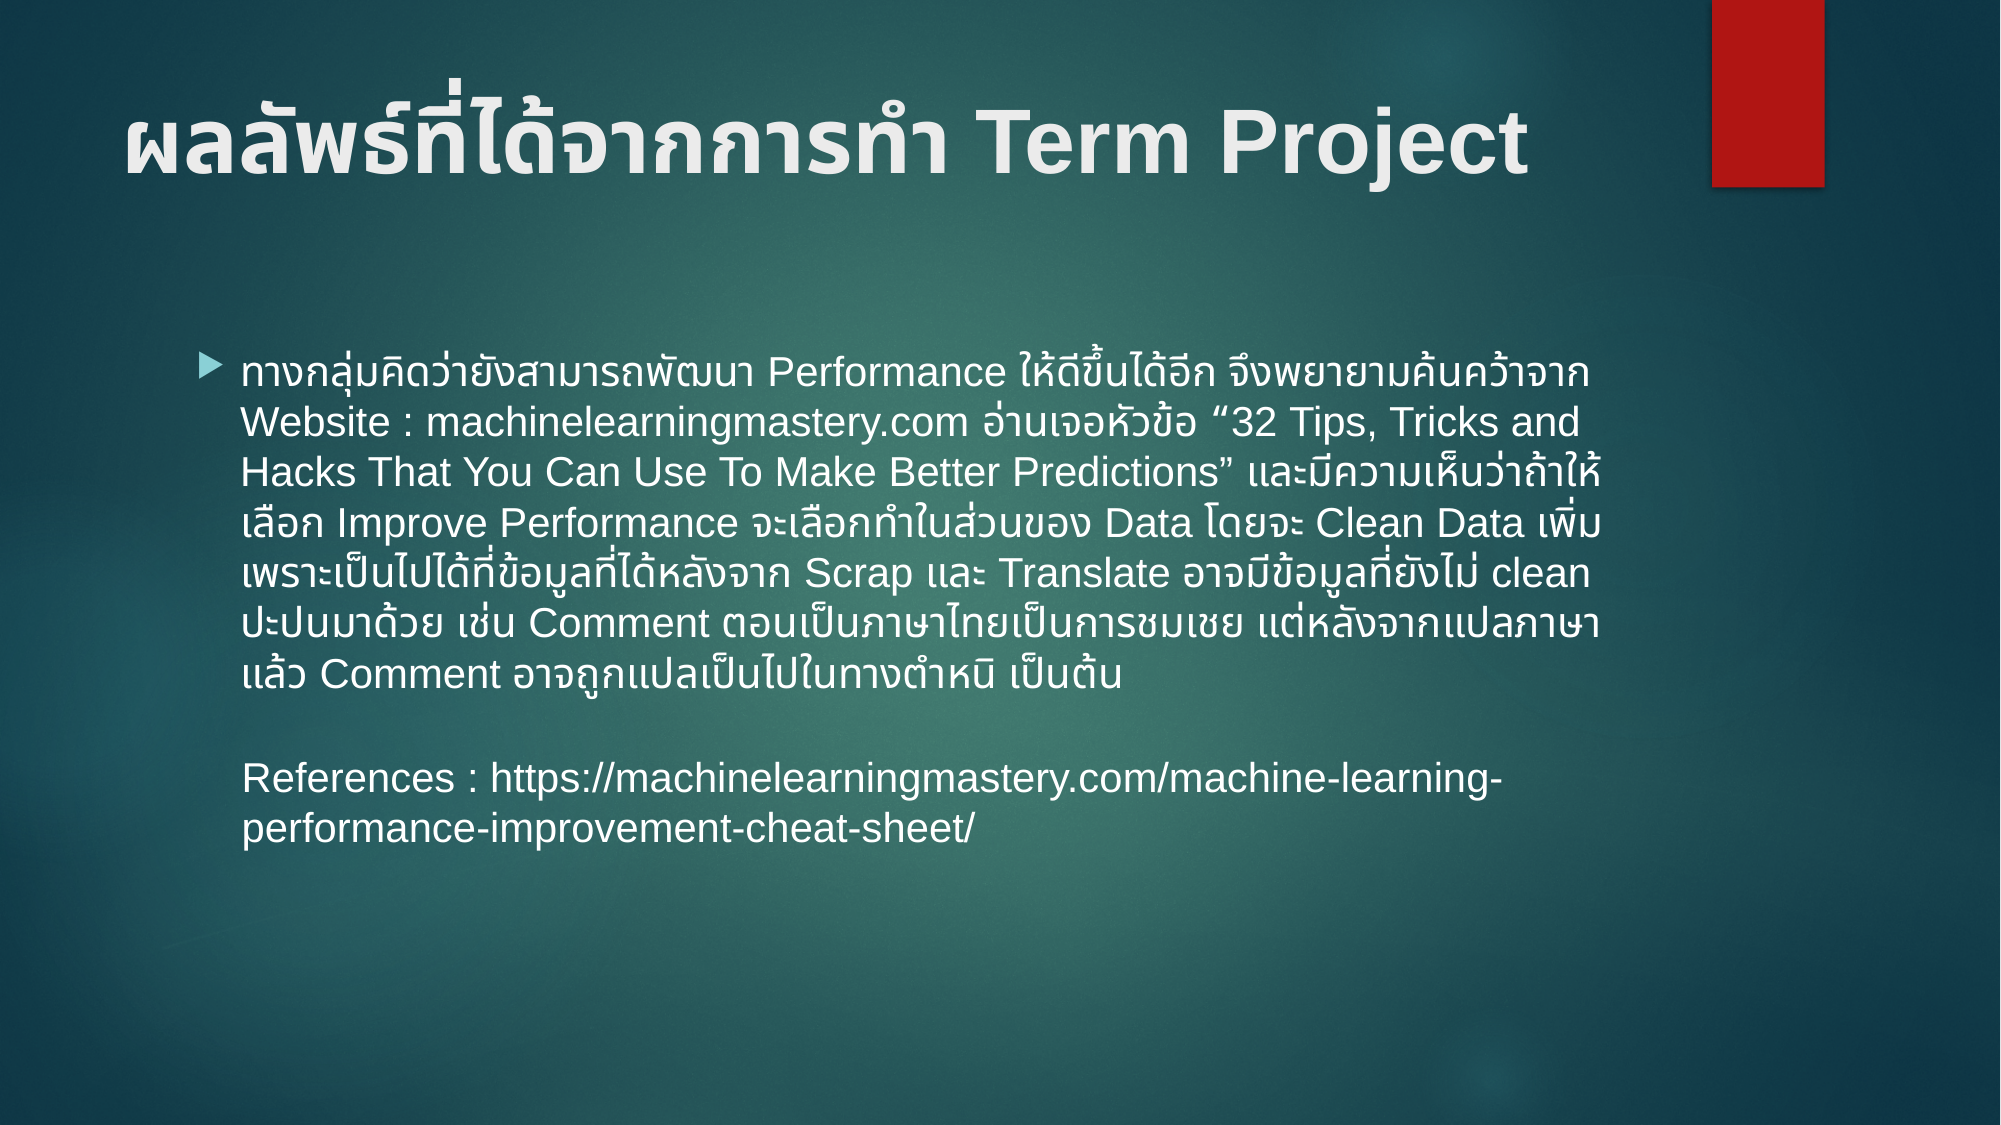

# ผลลัพธ์ที่ได้จากการทำ Term Project
ทางกลุ่มคิดว่ายังสามารถพัฒนา Performance ให้ดีขึ้นได้อีก จึงพยายามค้นคว้าจาก Website : machinelearningmastery.com อ่านเจอหัวข้อ “32 Tips, Tricks and Hacks That You Can Use To Make Better Predictions” และมีความเห็นว่าถ้าให้เลือก Improve Performance จะเลือกทำในส่วนของ Data โดยจะ Clean Data เพิ่ม เพราะเป็นไปได้ที่ข้อมูลที่ได้หลังจาก Scrap และ Translate อาจมีข้อมูลที่ยังไม่ clean ปะปนมาด้วย เช่น Comment ตอนเป็นภาษาไทยเป็นการชมเชย แต่หลังจากแปลภาษาแล้ว Comment อาจถูกแปลเป็นไปในทางตำหนิ เป็นต้น

References : https://machinelearningmastery.com/machine-learning-performance-improvement-cheat-sheet/